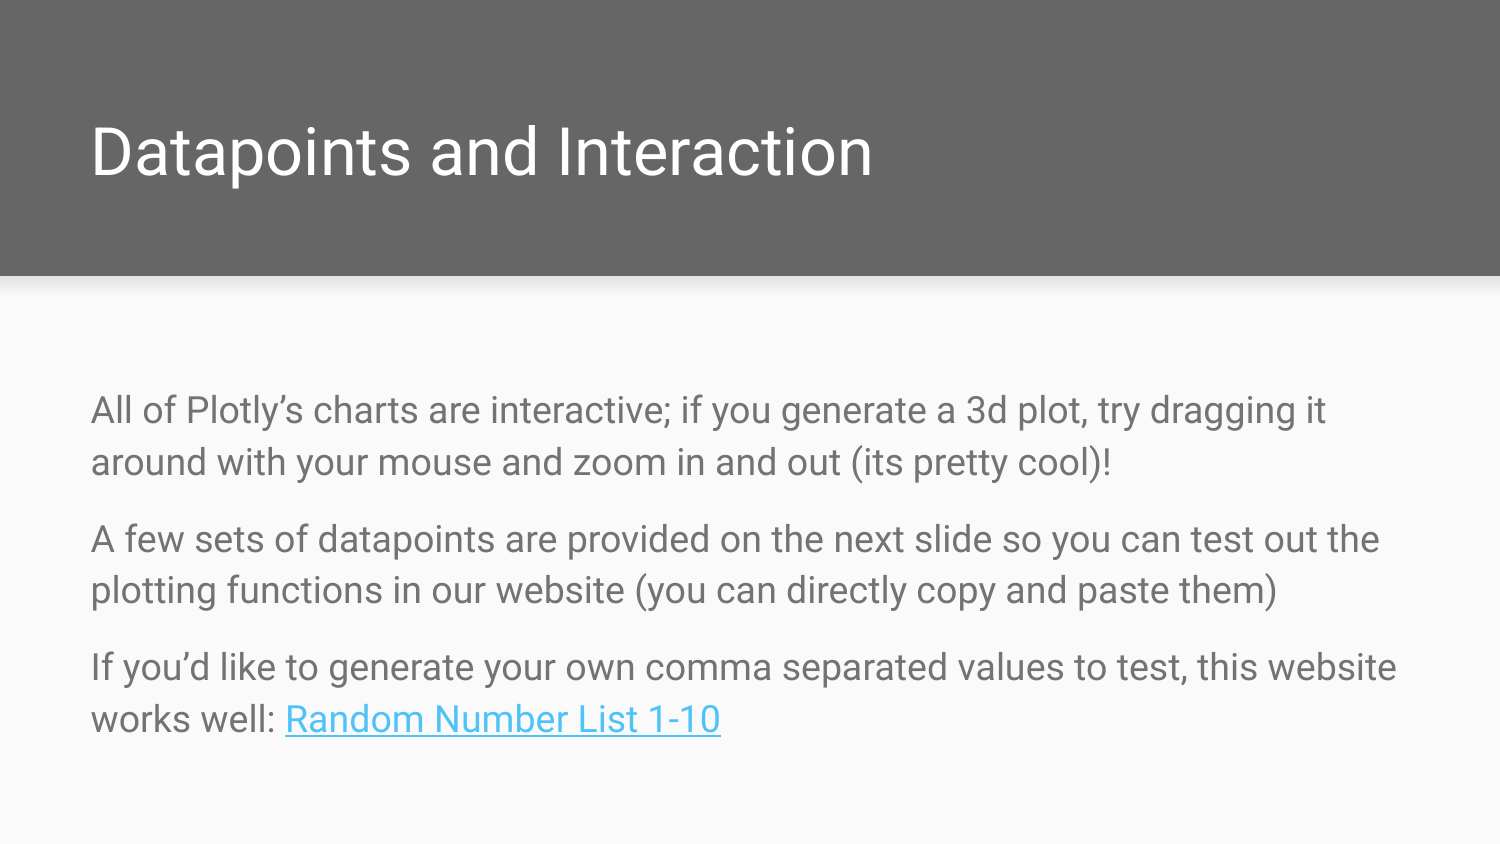

# Datapoints and Interaction
All of Plotly’s charts are interactive; if you generate a 3d plot, try dragging it around with your mouse and zoom in and out (its pretty cool)!
A few sets of datapoints are provided on the next slide so you can test out the plotting functions in our website (you can directly copy and paste them)
If you’d like to generate your own comma separated values to test, this website works well: Random Number List 1-10